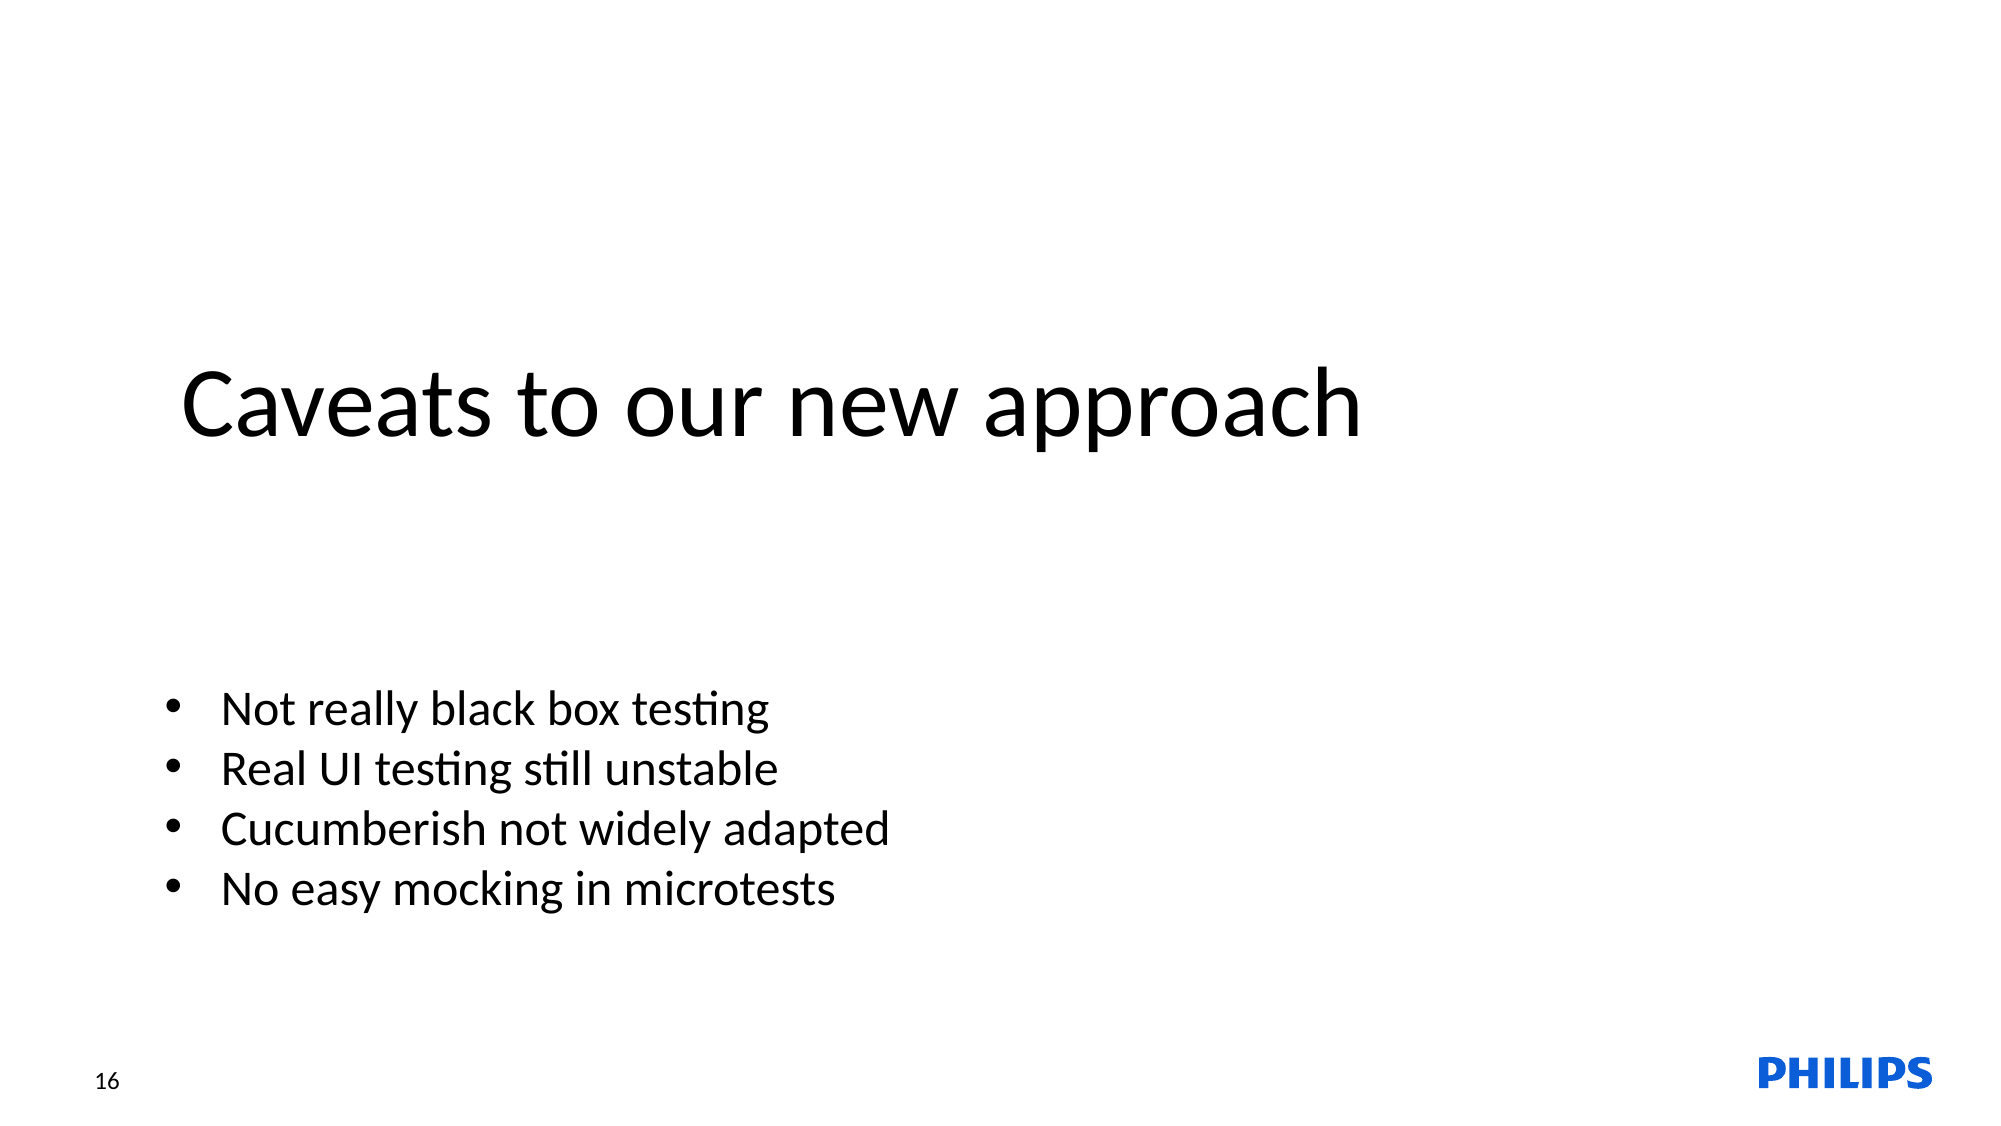

Caveats to our new approach
Not really black box testing
Real UI testing still unstable
Cucumberish not widely adapted
No easy mocking in microtests